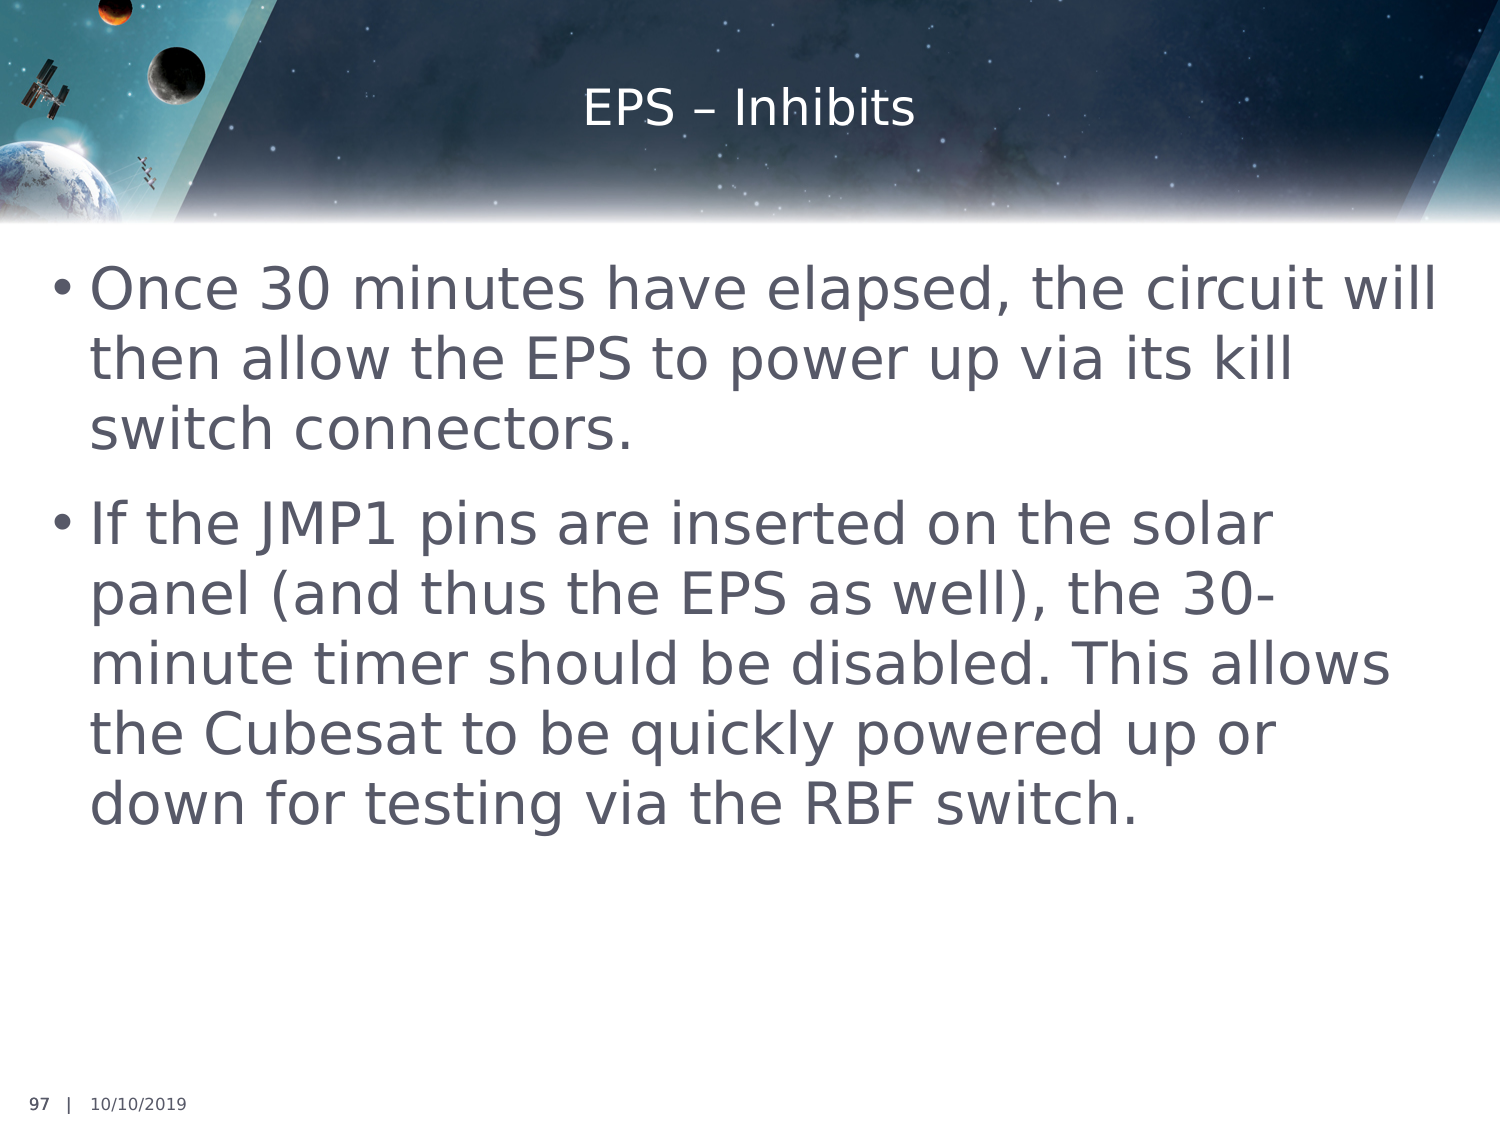

# EPS – Inhibits
Once 30 minutes have elapsed, the circuit will then allow the EPS to power up via its kill switch connectors.
If the JMP1 pins are inserted on the solar panel (and thus the EPS as well), the 30-minute timer should be disabled. This allows the Cubesat to be quickly powered up or down for testing via the RBF switch.
97   |